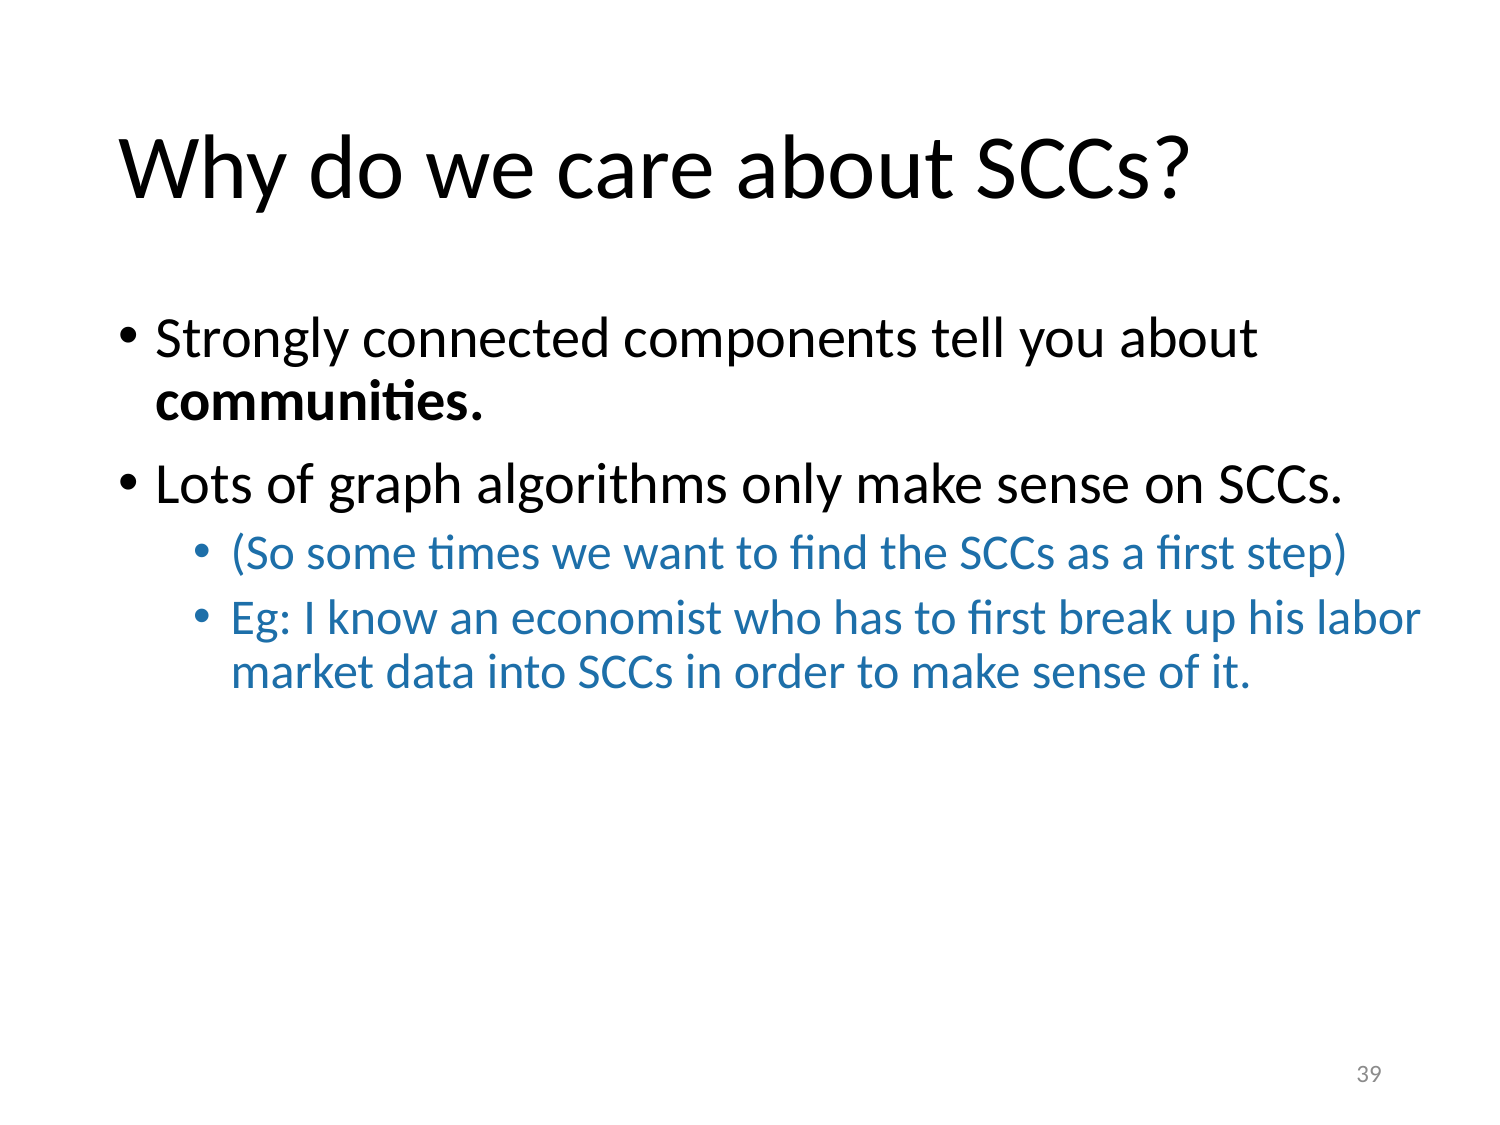

# Why do we care about SCCs?
Strongly connected components tell you about communities.
Lots of graph algorithms only make sense on SCCs.
(So some times we want to find the SCCs as a first step)
Eg: I know an economist who has to first break up his labor market data into SCCs in order to make sense of it.
39